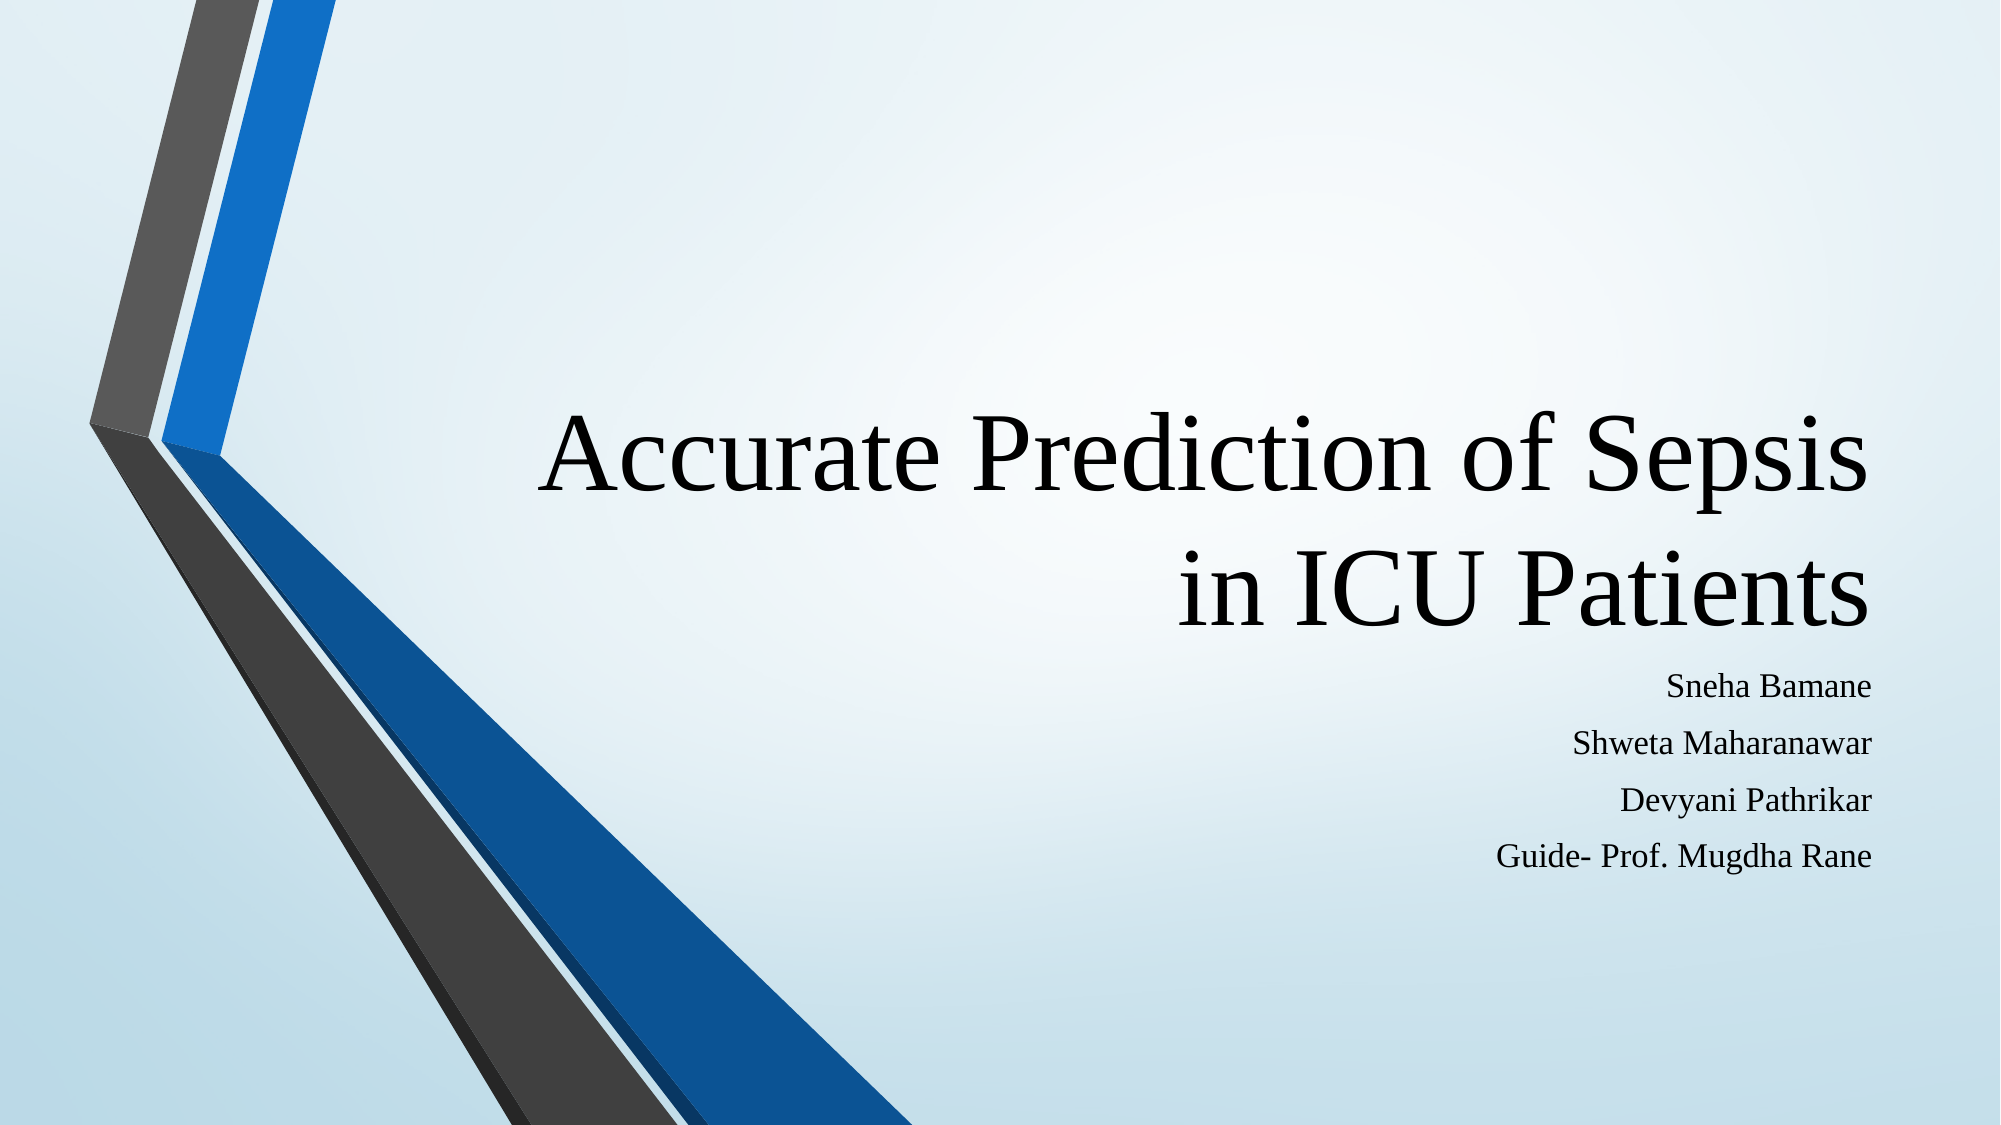

# Accurate Prediction of Sepsis in ICU Patients
Sneha Bamane
Shweta Maharanawar
Devyani Pathrikar
Guide- Prof. Mugdha Rane